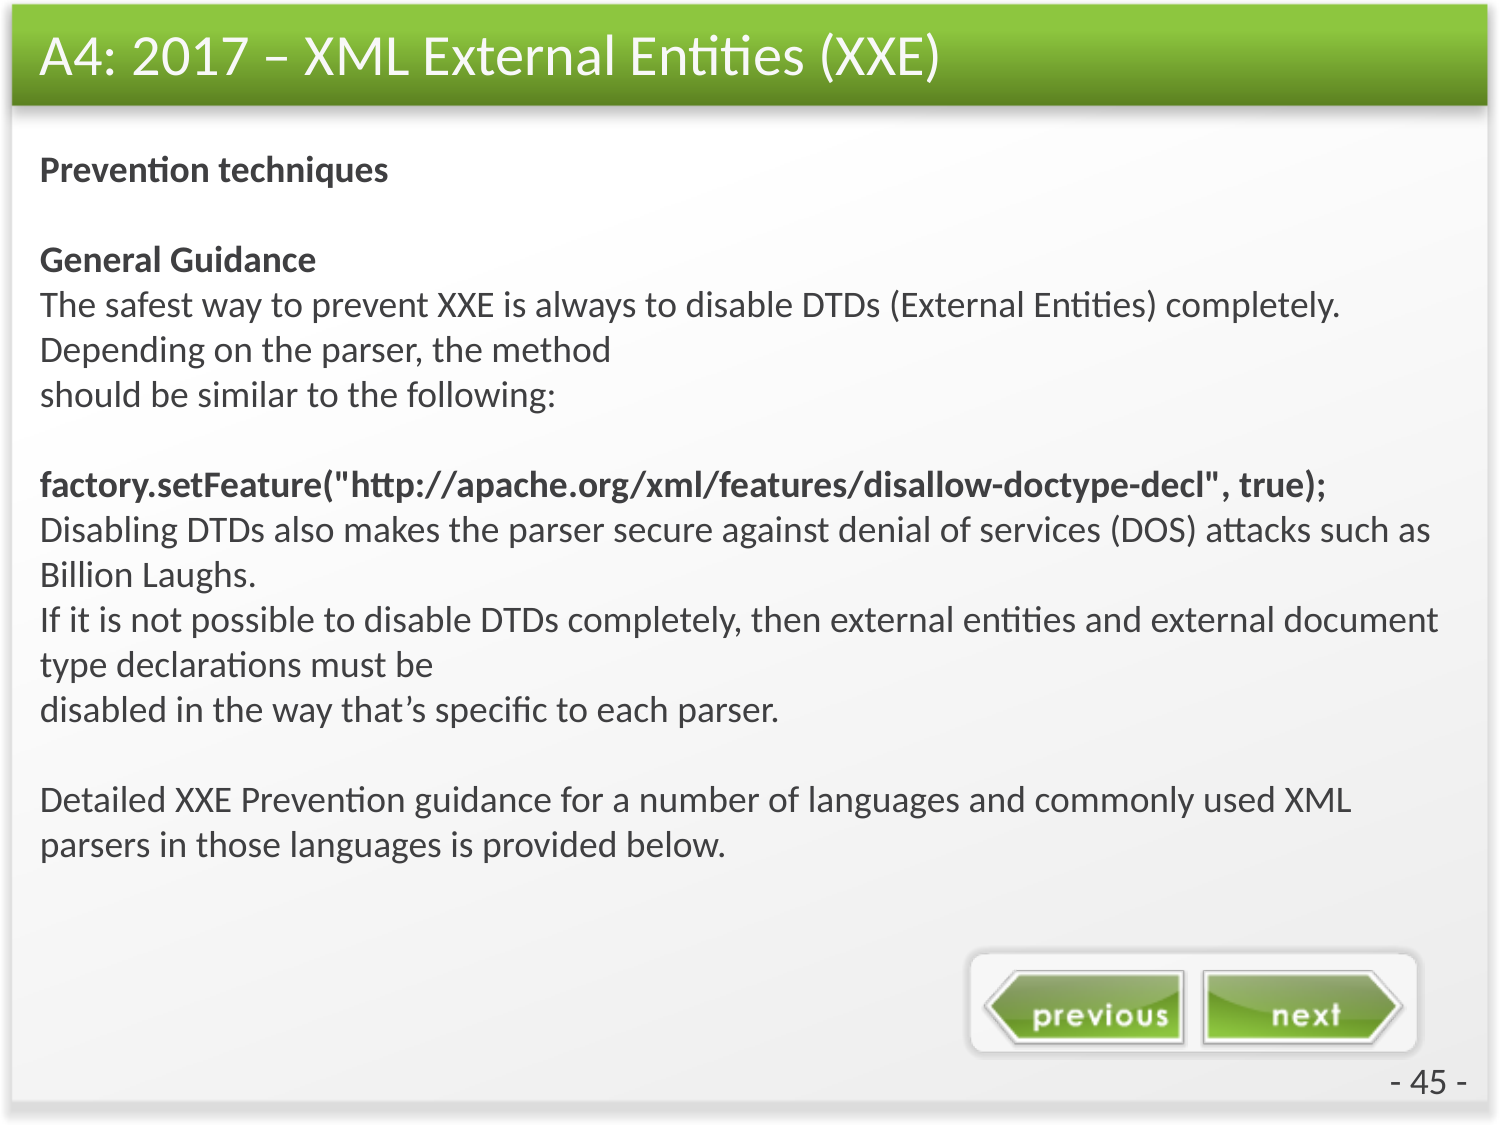

# A4: 2017 – XML External Entities (XXE)
Prevention techniques

General Guidance
The safest way to prevent XXE is always to disable DTDs (External Entities) completely. Depending on the parser, the method
should be similar to the following:

factory.setFeature("http://apache.org/xml/features/disallow-doctype-decl", true);
Disabling DTDs also makes the parser secure against denial of services (DOS) attacks such as Billion Laughs.
If it is not possible to disable DTDs completely, then external entities and external document type declarations must be
disabled in the way that’s specific to each parser.

Detailed XXE Prevention guidance for a number of languages and commonly used XML parsers in those languages is provided below.
- 45 -